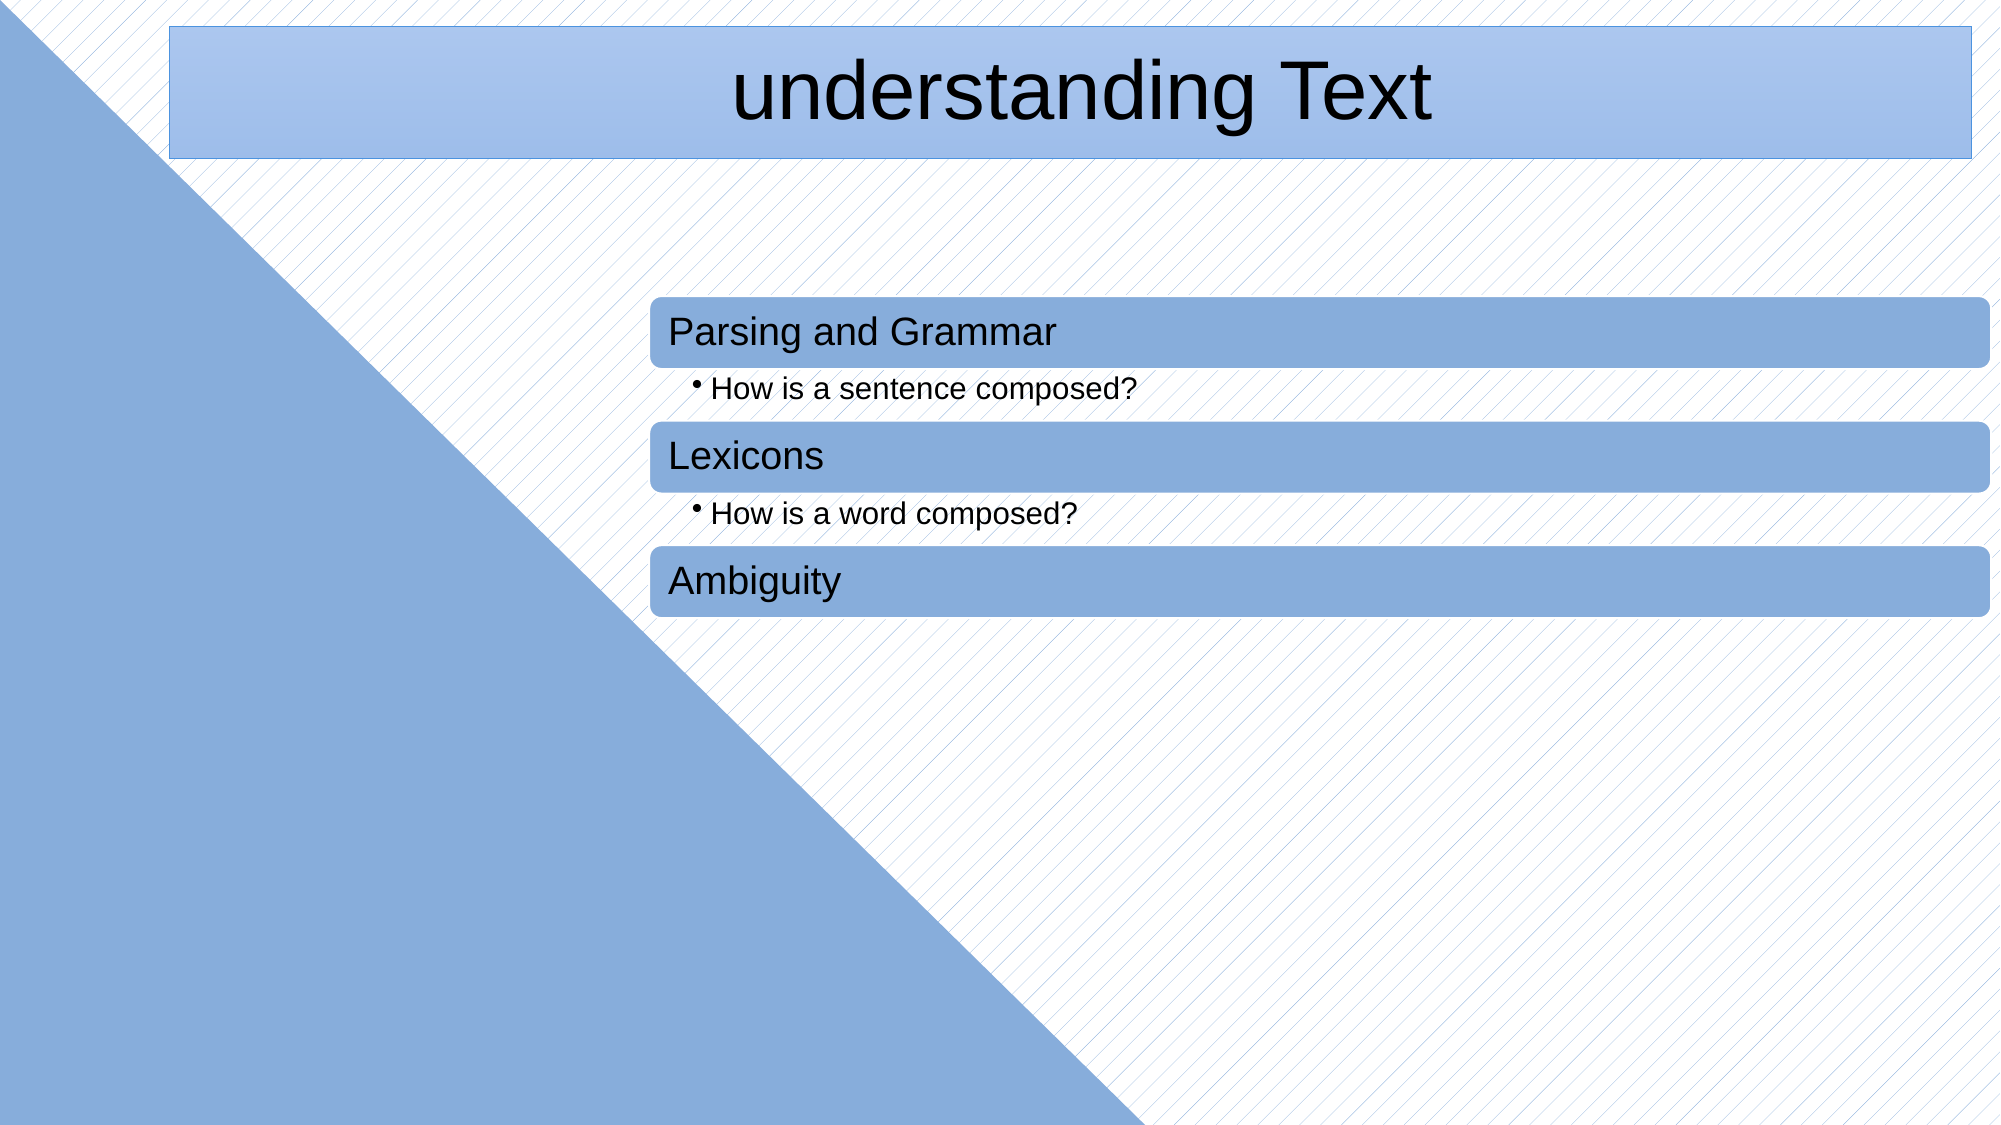

understanding Text

Parsing and Grammar
How is a sentence composed?
Lexicons
How is a word composed?
Ambiguity